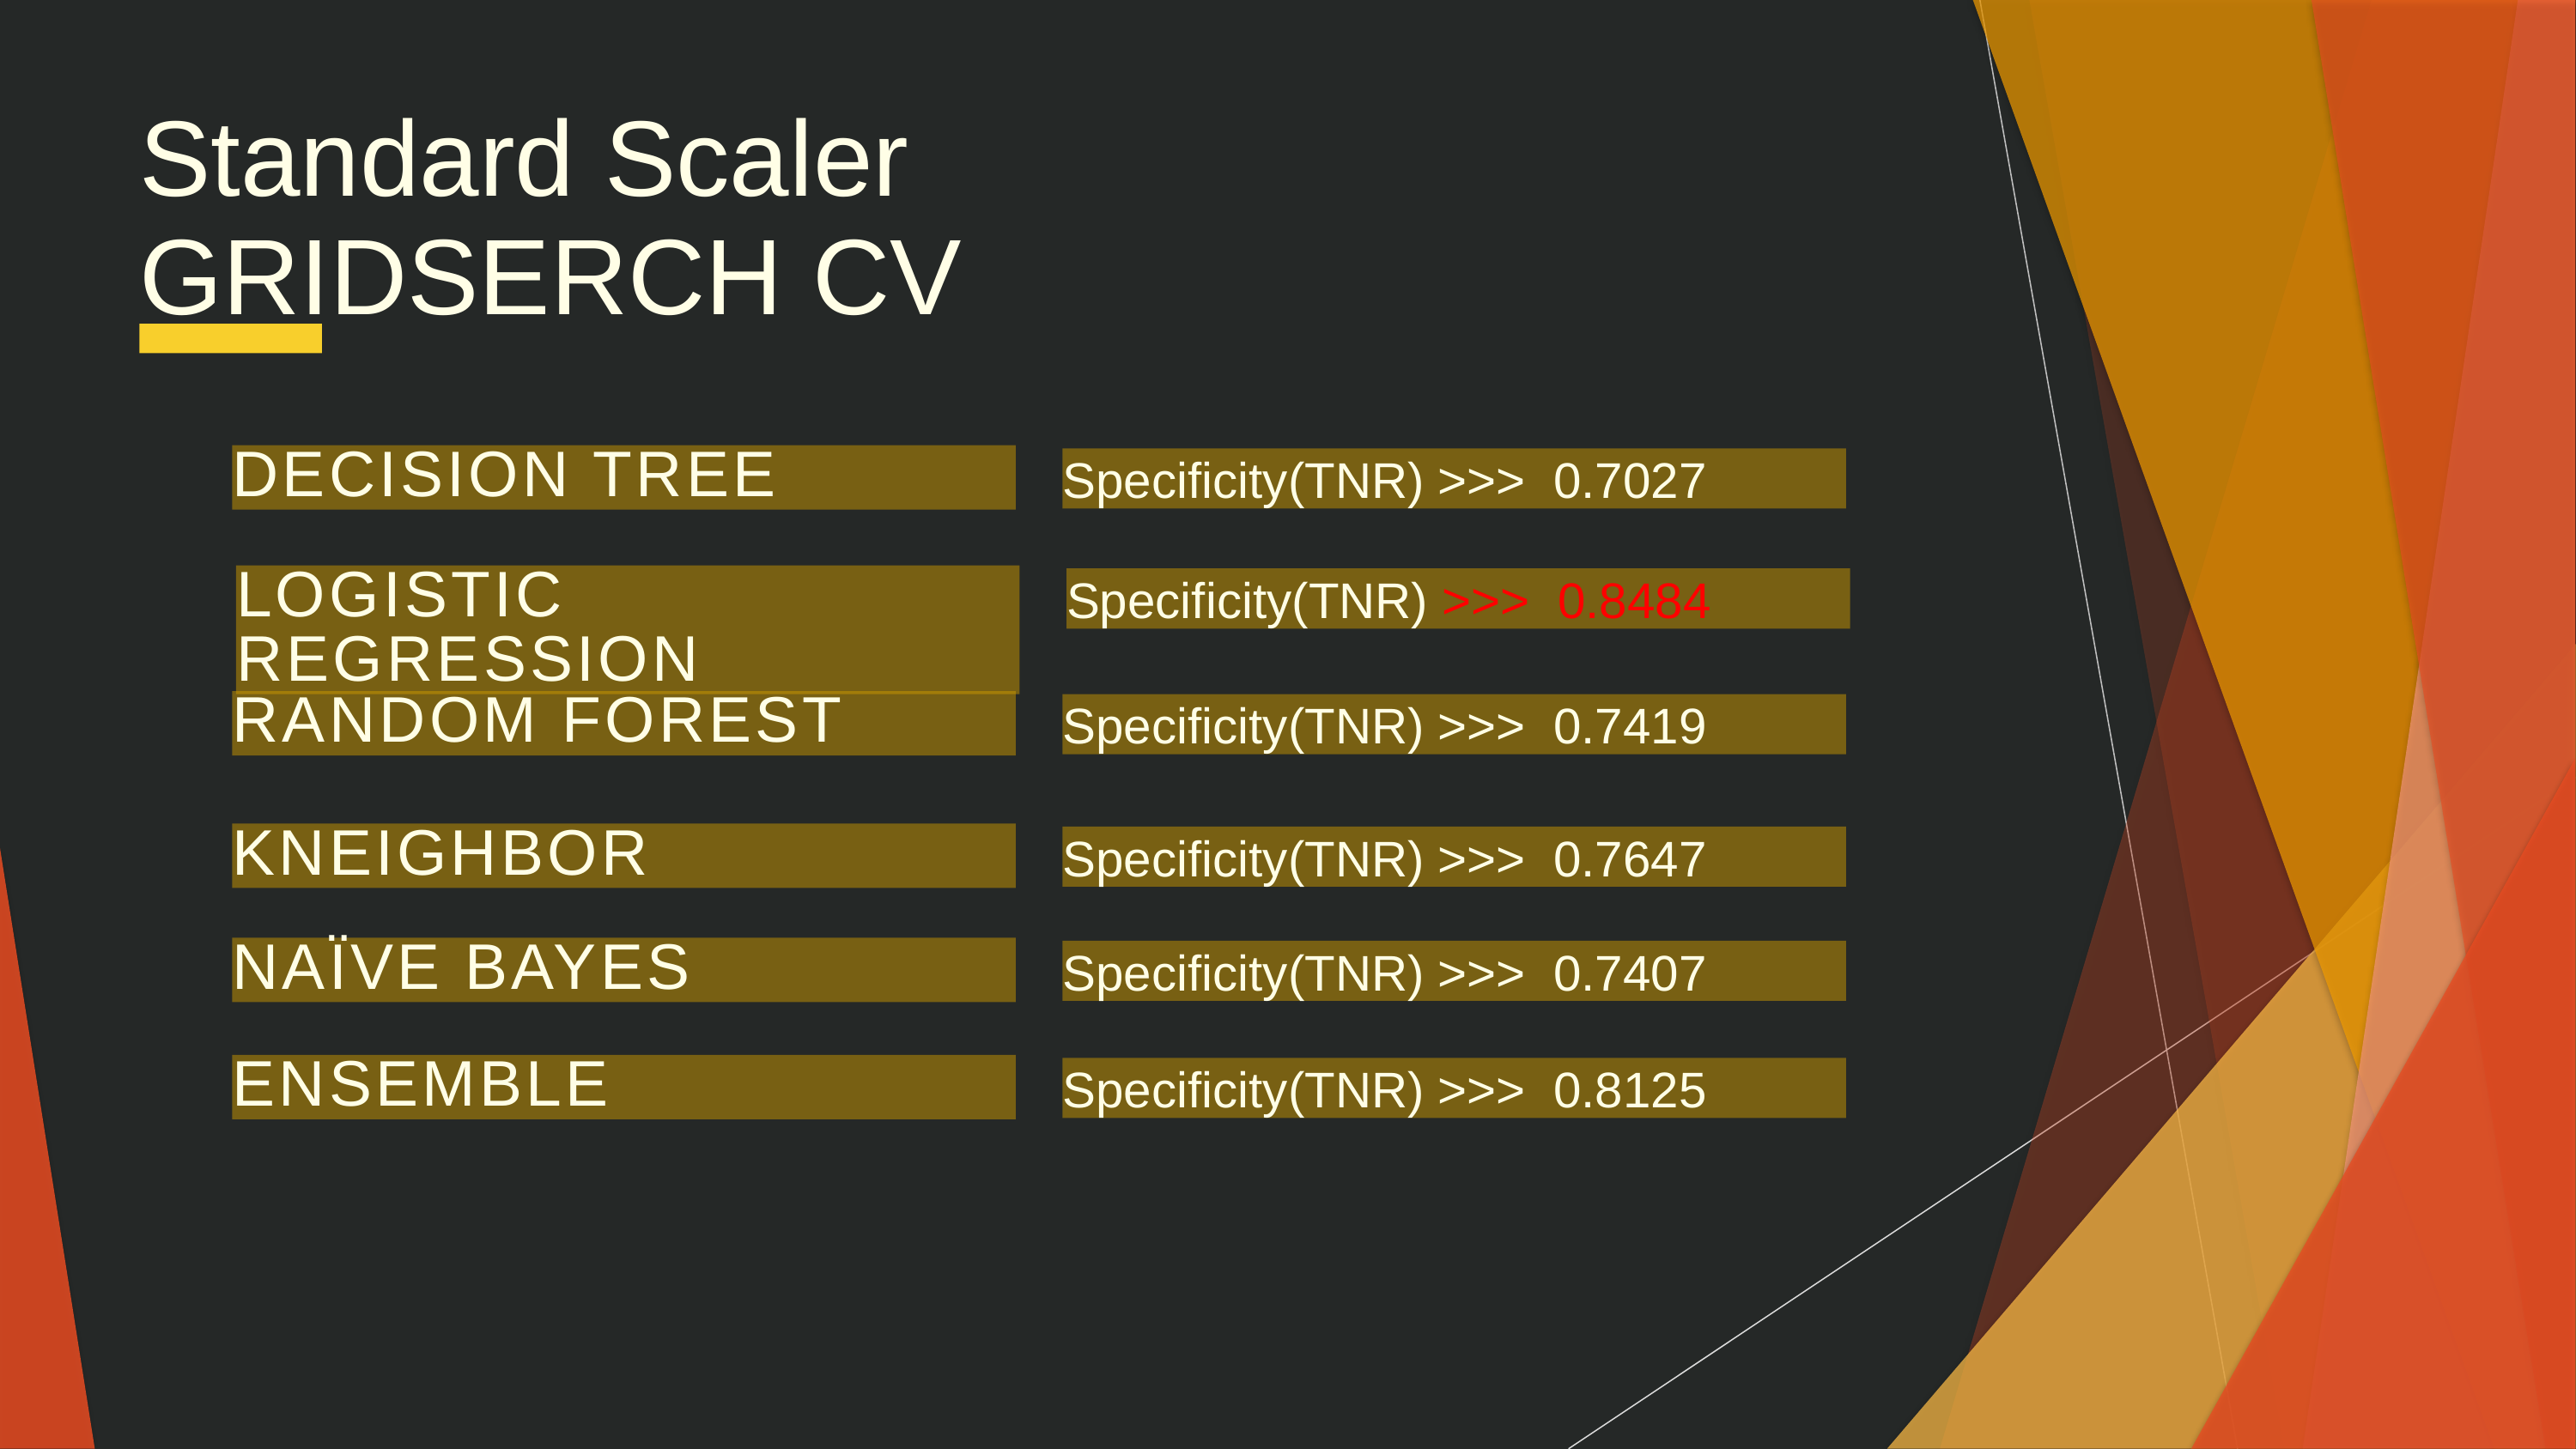

Standard Scaler
GRIDSERCH CV

DECISION TREE
Specificity(TNR) >>>  0.7027
LOGISTIC REGRESSION
Specificity(TNR) >>>  0.8484
RANDOM FOREST
Specificity(TNR) >>>  0.7419
KNEIGHBOR
Specificity(TNR) >>>  0.7647
NAÏVE BAYES
Specificity(TNR) >>>  0.7407
ENSEMBLE
Specificity(TNR) >>>  0.8125